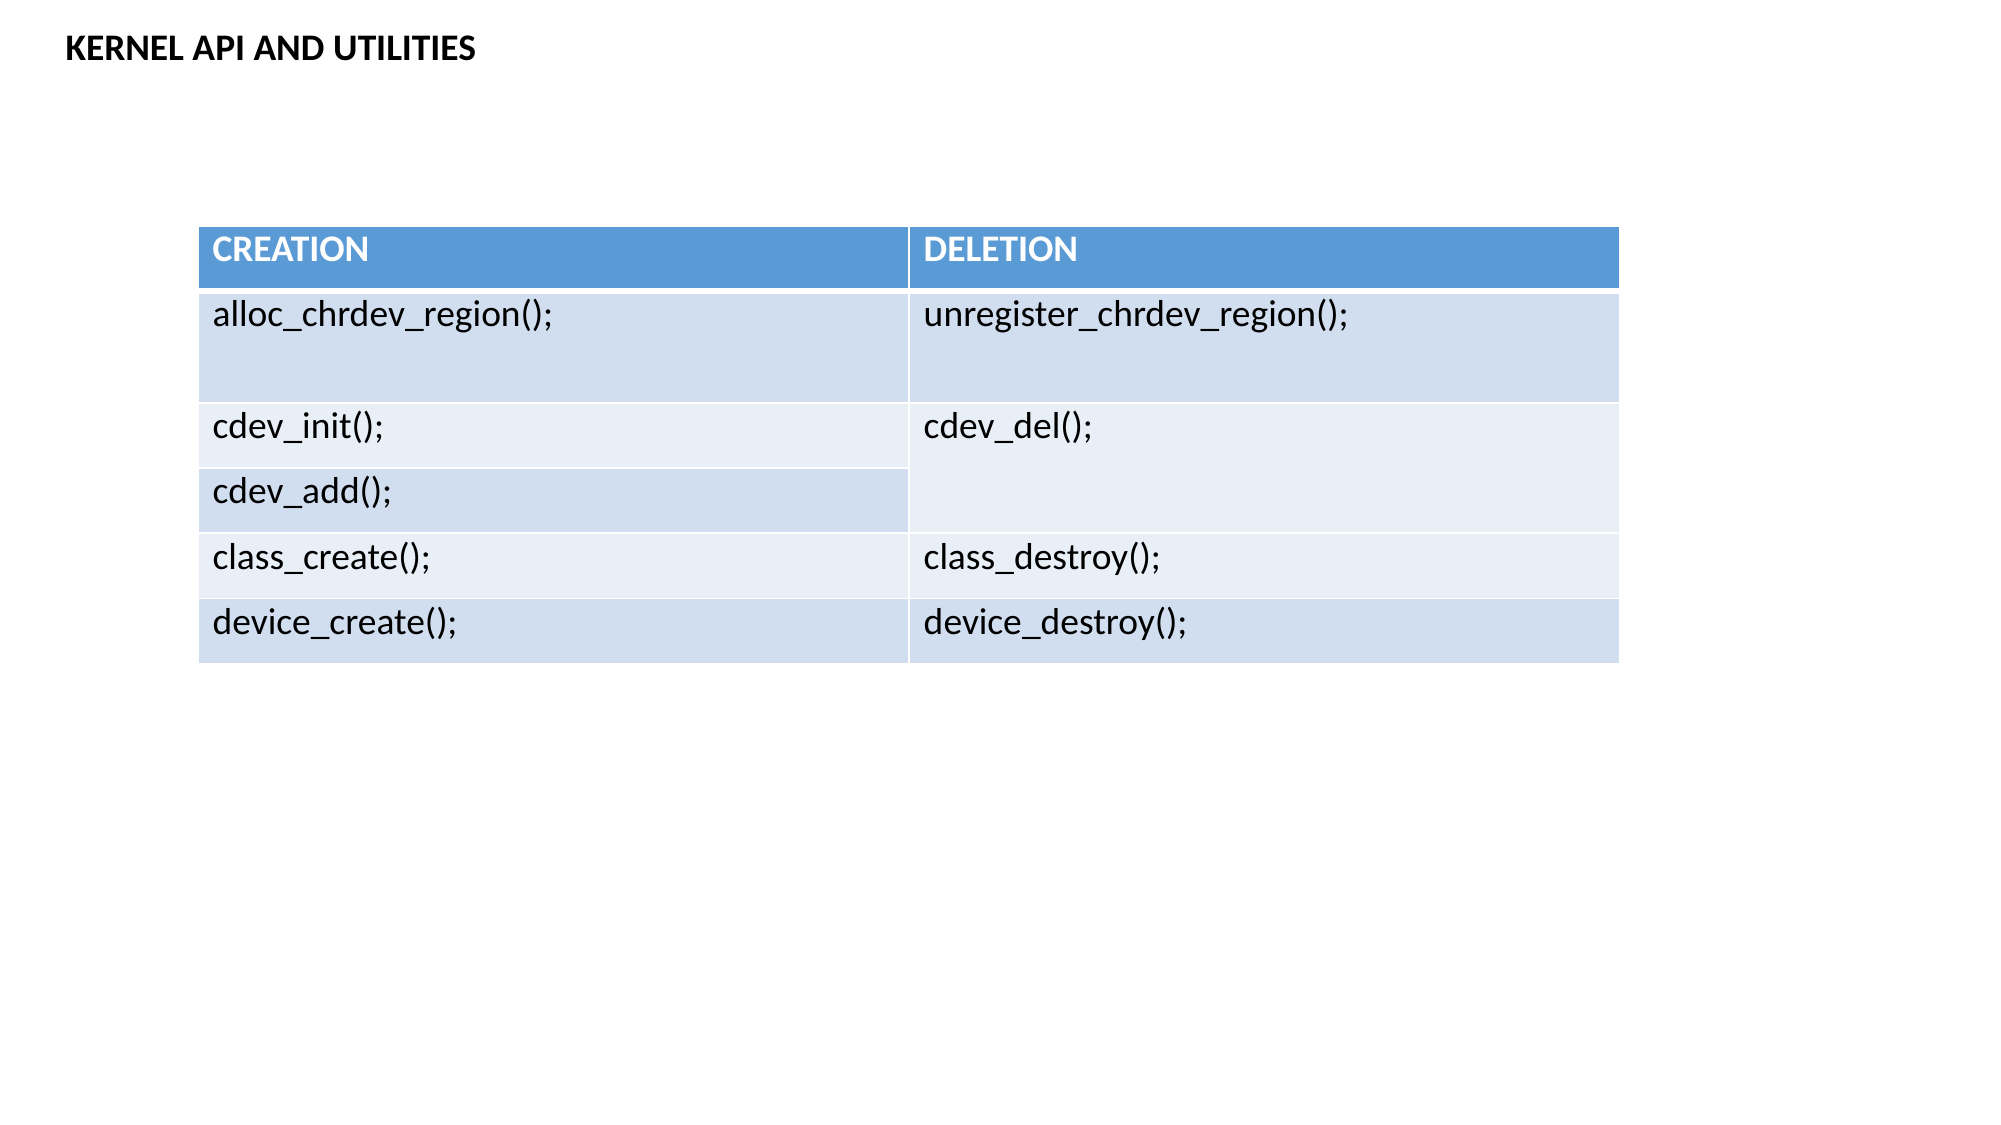

KERNEL API AND UTILITIES
| CREATION | DELETION |
| --- | --- |
| alloc\_chrdev\_region(); | unregister\_chrdev\_region(); |
| cdev\_init(); | cdev\_del(); |
| cdev\_add(); |  |
| class\_create(); | class\_destroy(); |
| device\_create(); | device\_destroy(); |